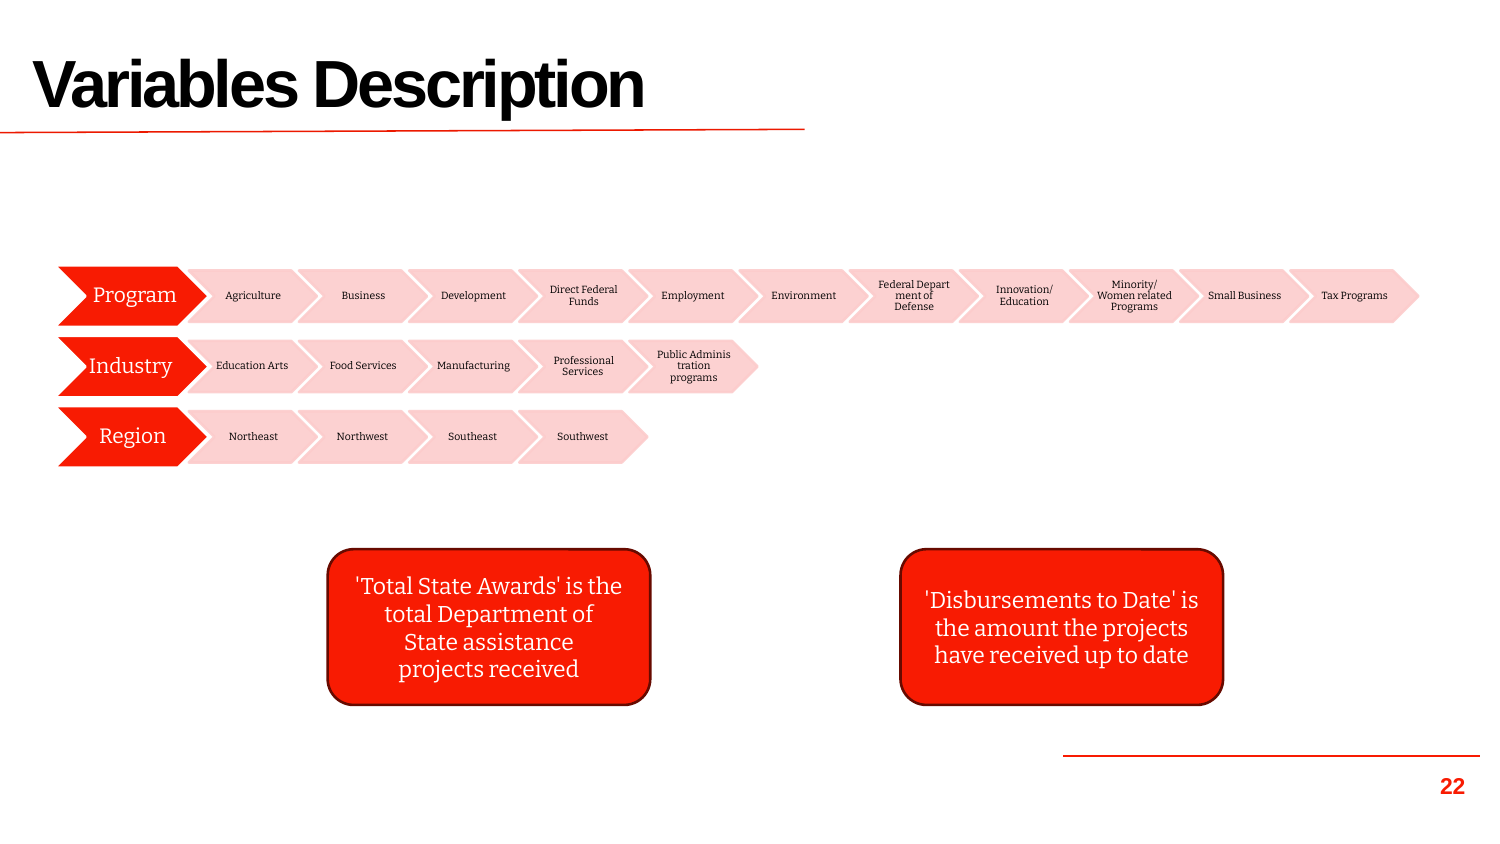

# Variables Description
 Program
Agriculture
Business
Development
Direct Federal Funds
Employment
Environment
Federal Department of Defense
Innovation/Education
Minority/Women related Programs
Small Business
Tax Programs
Industry
Education Arts
Food Services
Manufacturing
Professional Services
Public Administration programs
Region
Northeast
Northwest
Southeast
Southwest
'Total State Awards' is the total Department of State assistance projects received
'Disbursements to Date' is the amount the projects have received up to date